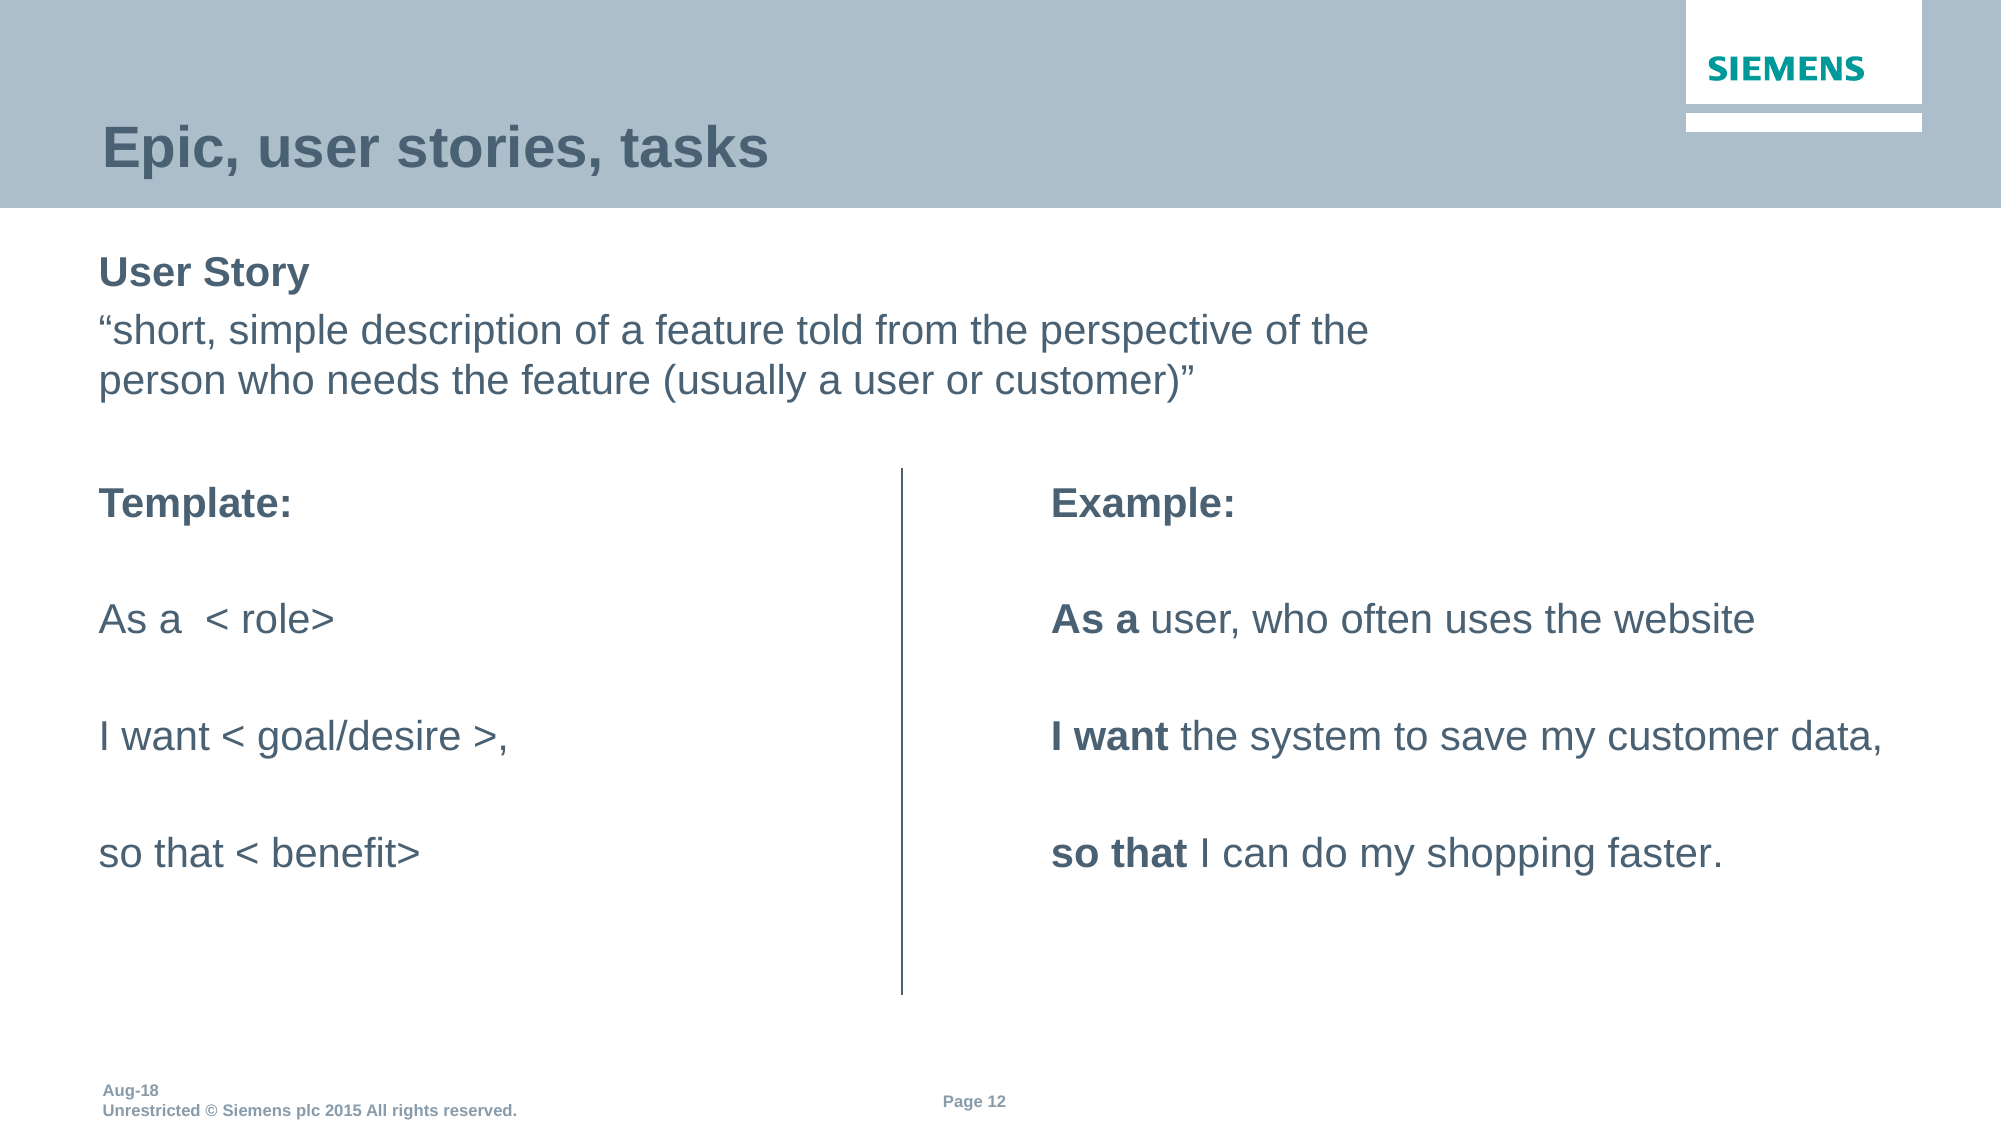

Epic, user stories, tasks
User Story
“short, simple description of a feature told from the perspective of the person who needs the feature (usually a user or customer)”
Template:

As a  < role>

I want < goal/desire >,

so that < benefit>

Example:

As a user, who often uses the website

I want the system to save my customer data,

so that I can do my shopping faster.